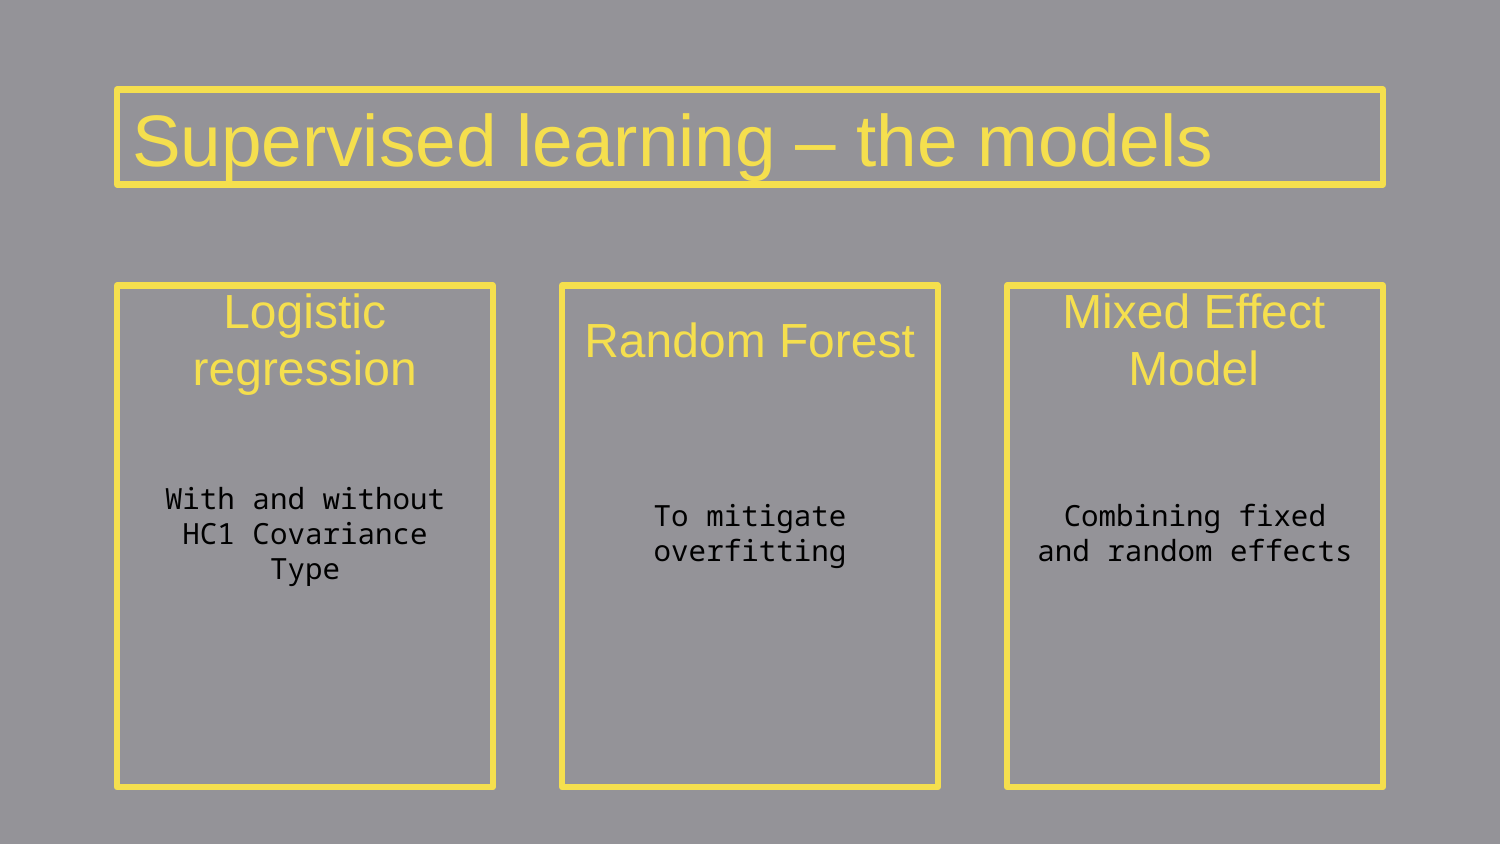

Supervised learning – the models
With and without HC1 Covariance Type
To mitigate overfitting
Combining fixed and random effects
# Logistic regression
Random Forest
Mixed Effect Model